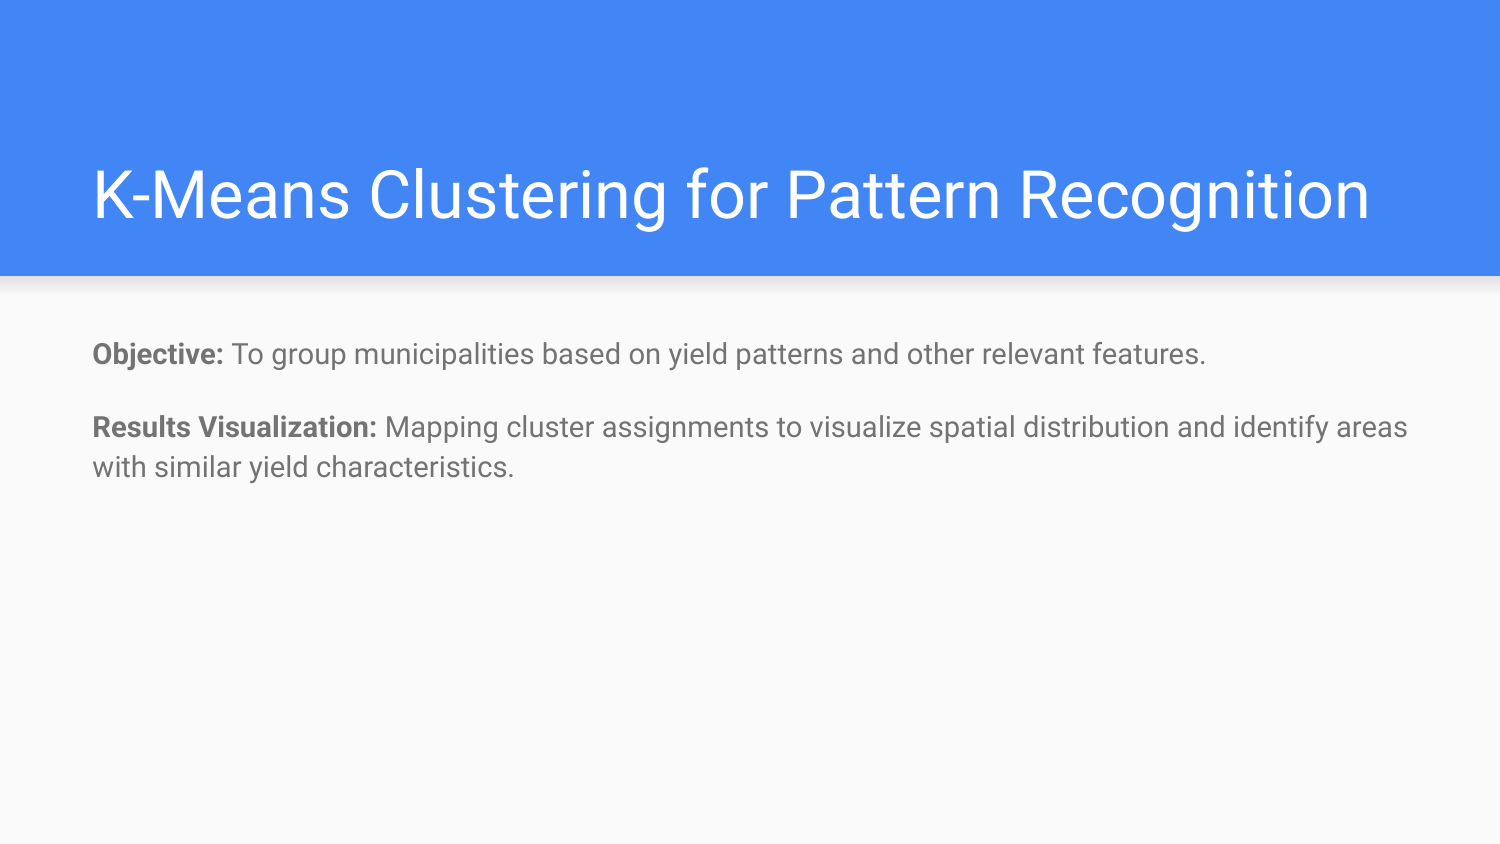

# K-Means Clustering for Pattern Recognition
Objective: To group municipalities based on yield patterns and other relevant features.
Results Visualization: Mapping cluster assignments to visualize spatial distribution and identify areas with similar yield characteristics.